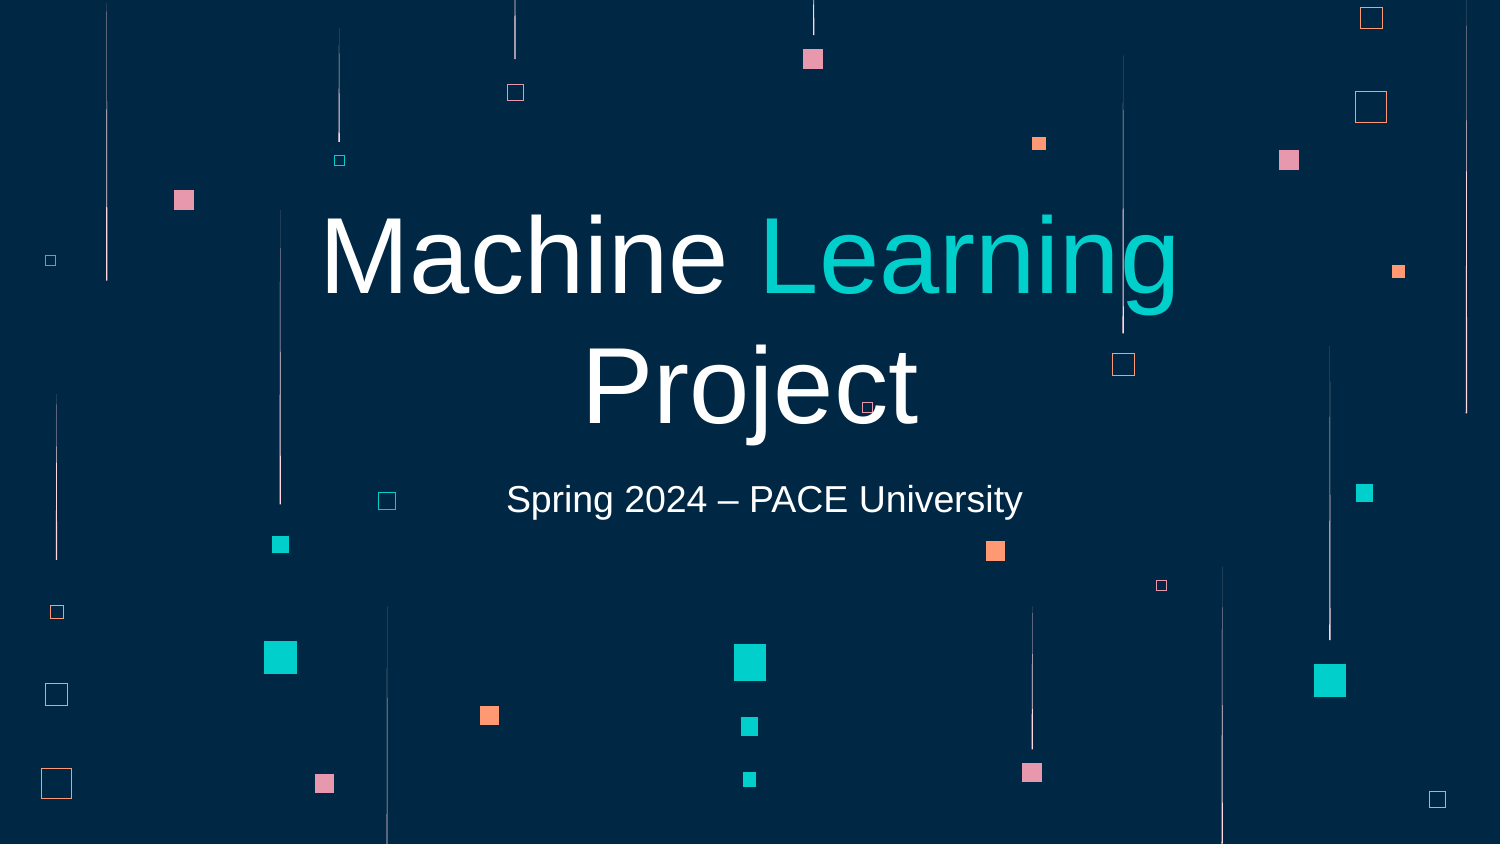

# Machine Learning Project

Spring 2024 – PACE University